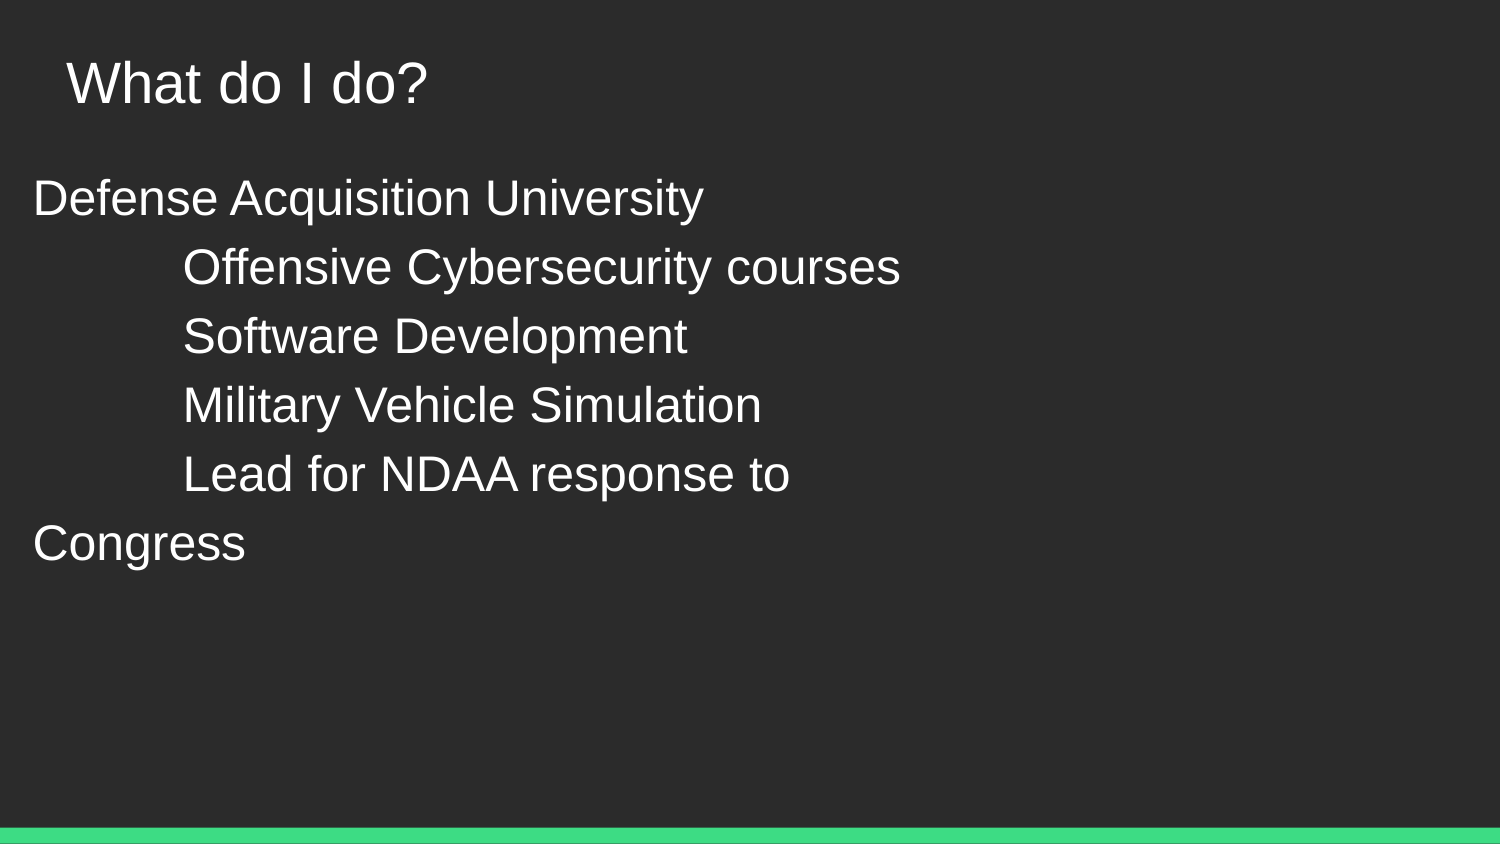

# What do I do?
Defense Acquisition University
	Offensive Cybersecurity courses
	Software Development
	Military Vehicle Simulation
	Lead for NDAA response to Congress